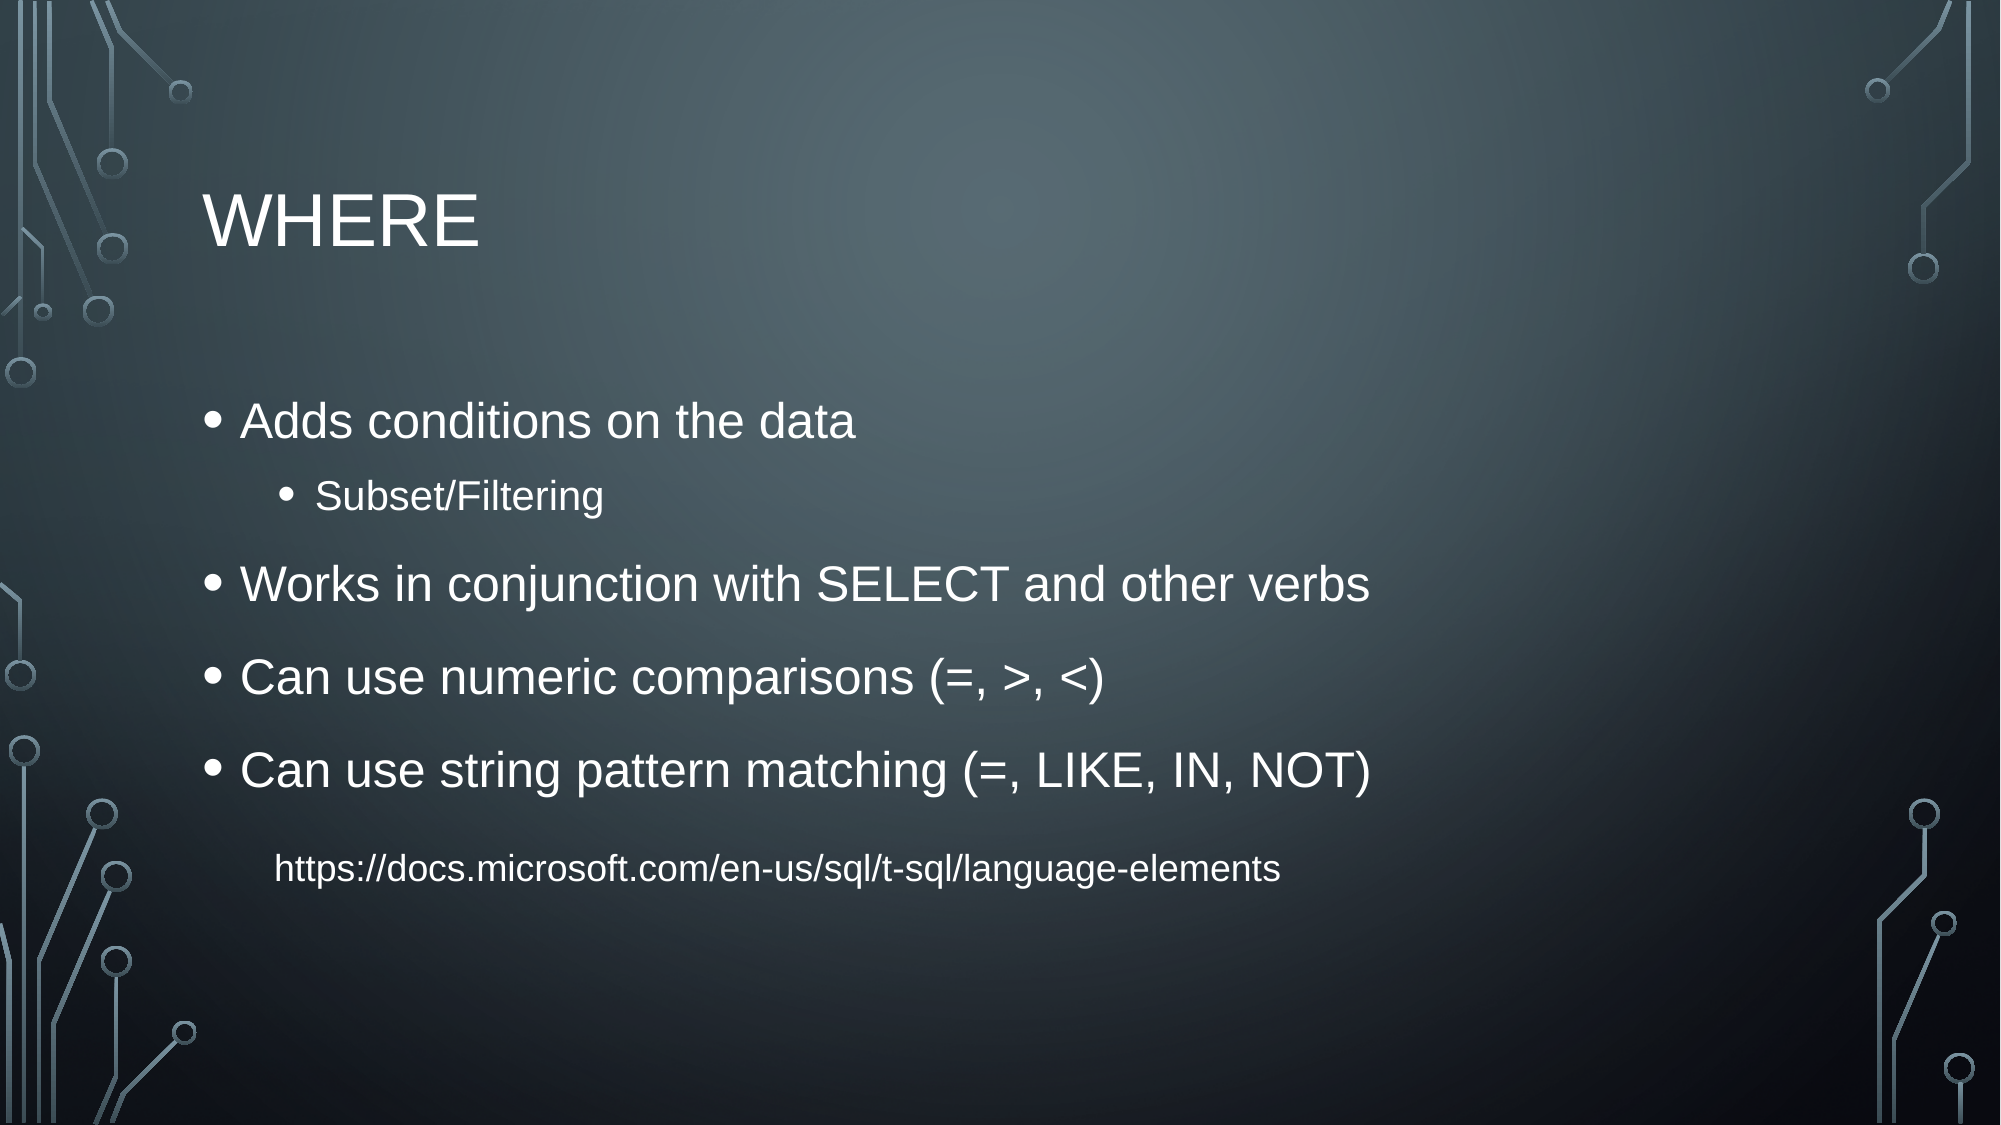

# where
Adds conditions on the data
Subset/Filtering
Works in conjunction with SELECT and other verbs
Can use numeric comparisons (=, >, <)
Can use string pattern matching (=, LIKE, IN, NOT)
https://docs.microsoft.com/en-us/sql/t-sql/language-elements